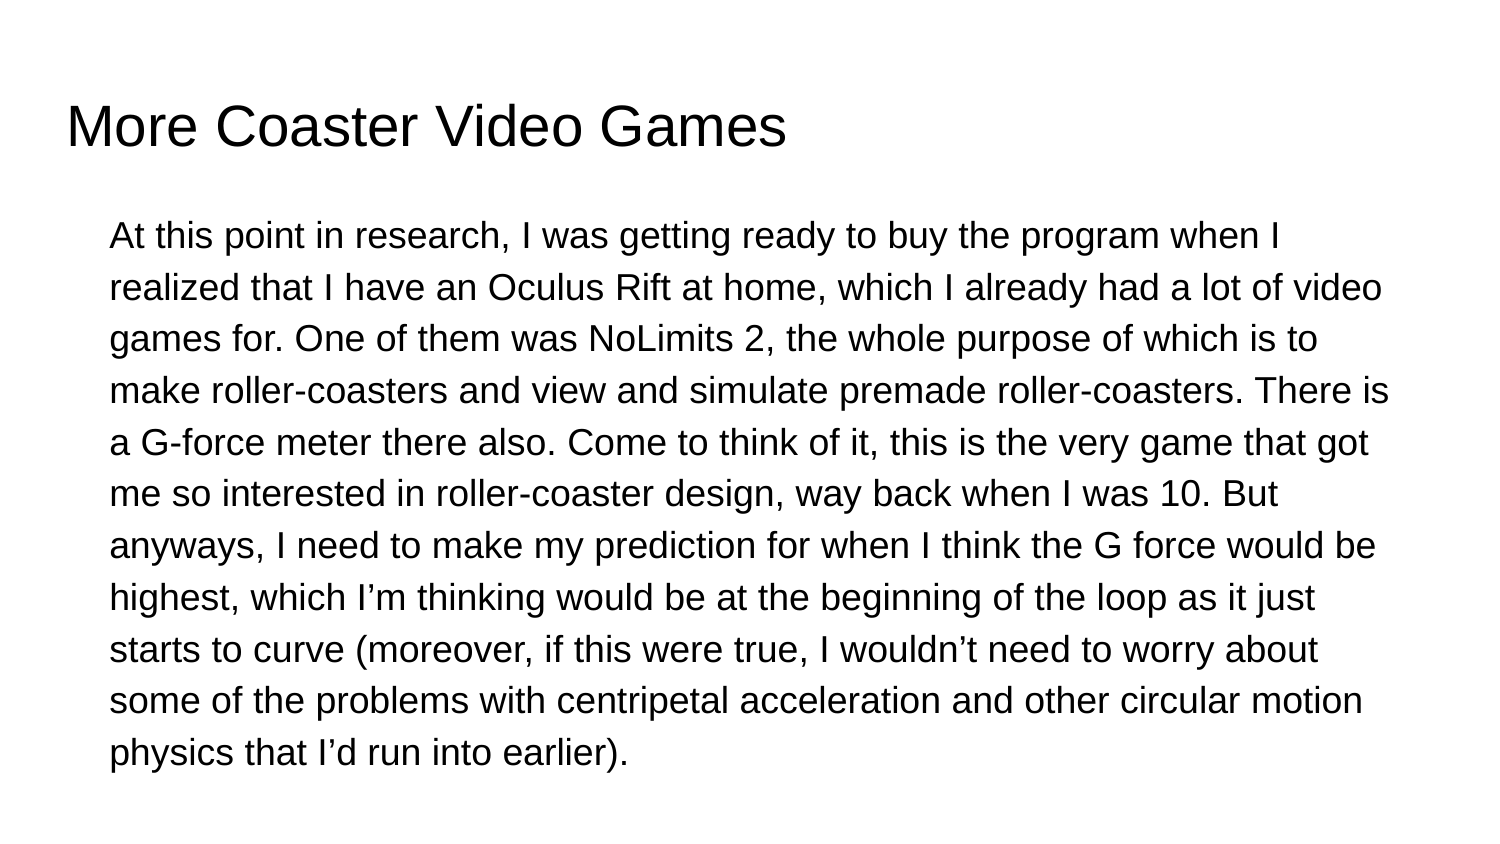

# More Coaster Video Games
At this point in research, I was getting ready to buy the program when I realized that I have an Oculus Rift at home, which I already had a lot of video games for. One of them was NoLimits 2, the whole purpose of which is to make roller-coasters and view and simulate premade roller-coasters. There is a G-force meter there also. Come to think of it, this is the very game that got me so interested in roller-coaster design, way back when I was 10. But anyways, I need to make my prediction for when I think the G force would be highest, which I’m thinking would be at the beginning of the loop as it just starts to curve (moreover, if this were true, I wouldn’t need to worry about some of the problems with centripetal acceleration and other circular motion physics that I’d run into earlier).